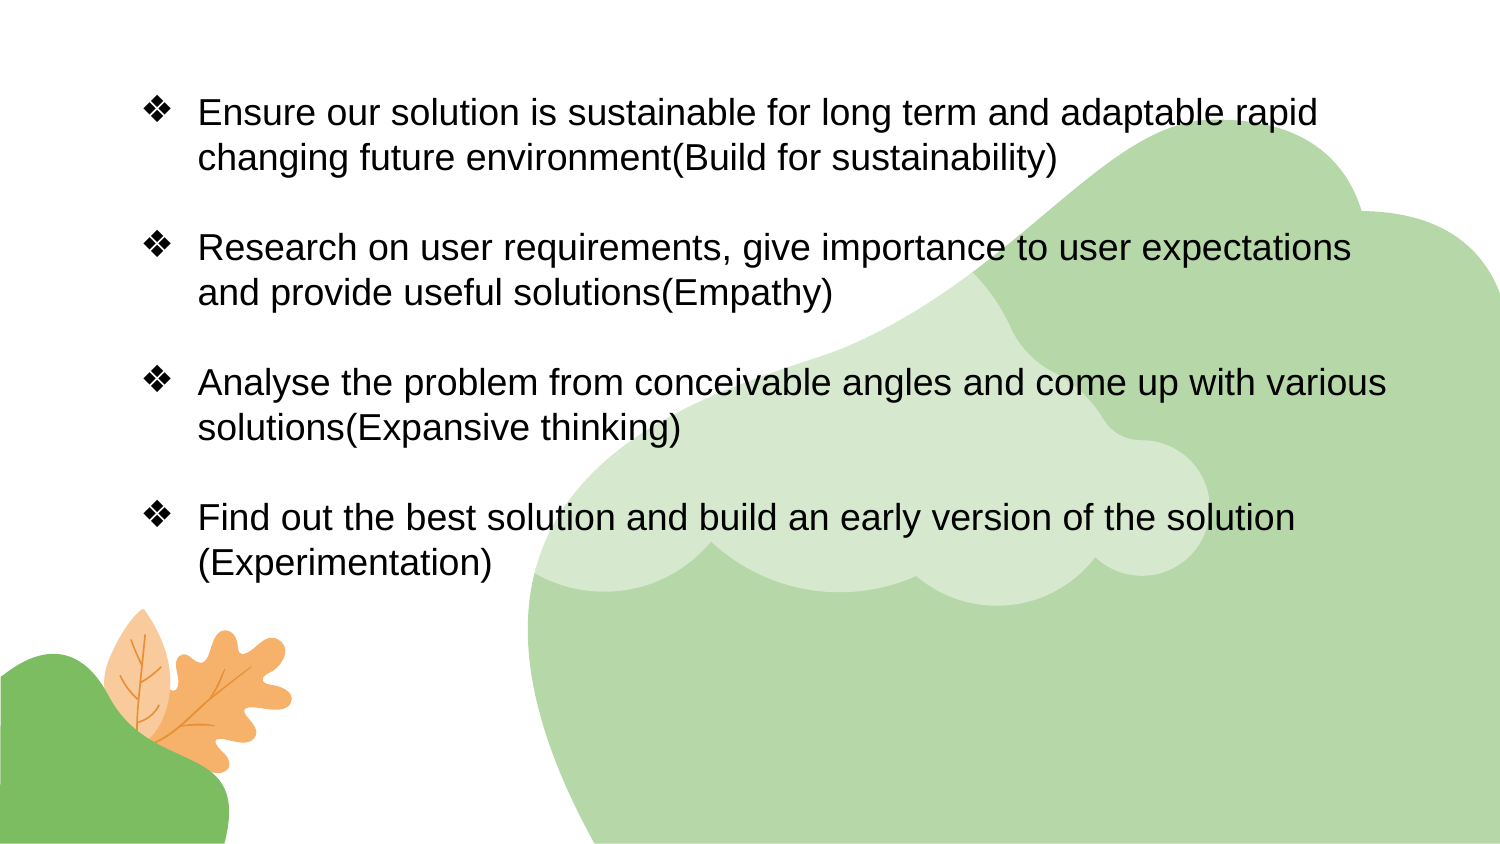

Ensure our solution is sustainable for long term and adaptable rapid changing future environment(Build for sustainability)

Research on user requirements, give importance to user expectations and provide useful solutions(Empathy)

Analyse the problem from conceivable angles and come up with various solutions(Expansive thinking)

Find out the best solution and build an early version of the solution (Experimentation)